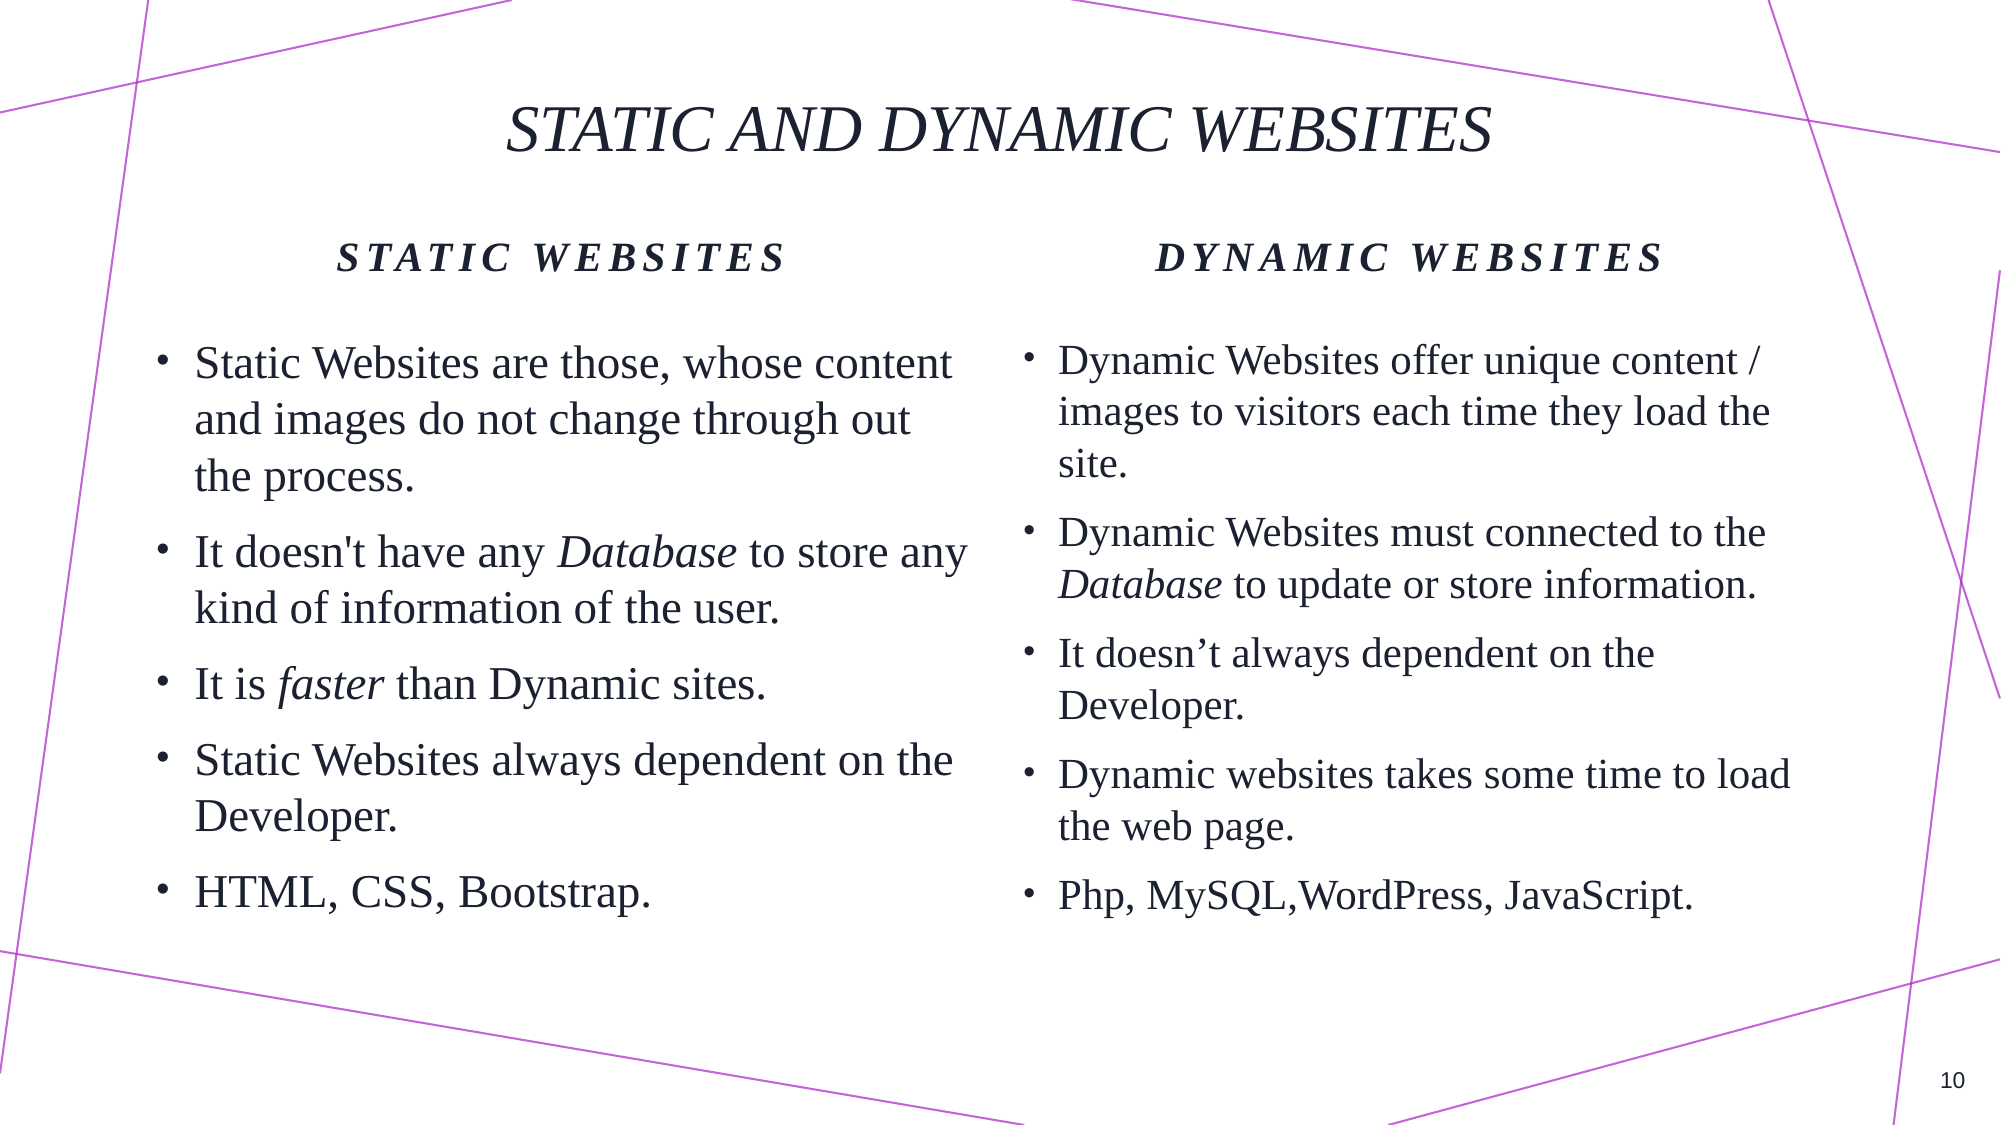

# Static And Dynamic Websites
Static Websites
Dynamic Websites
Static Websites are those, whose content and images do not change through out the process.
It doesn't have any Database to store any kind of information of the user.
It is faster than Dynamic sites.
Static Websites always dependent on the Developer.
HTML, CSS, Bootstrap.

Dynamic Websites offer unique content / images to visitors each time they load the site.
Dynamic Websites must connected to the Database to update or store information.
It doesn’t always dependent on the Developer.
Dynamic websites takes some time to load the web page.
Php, MySQL,WordPress, JavaScript.

10